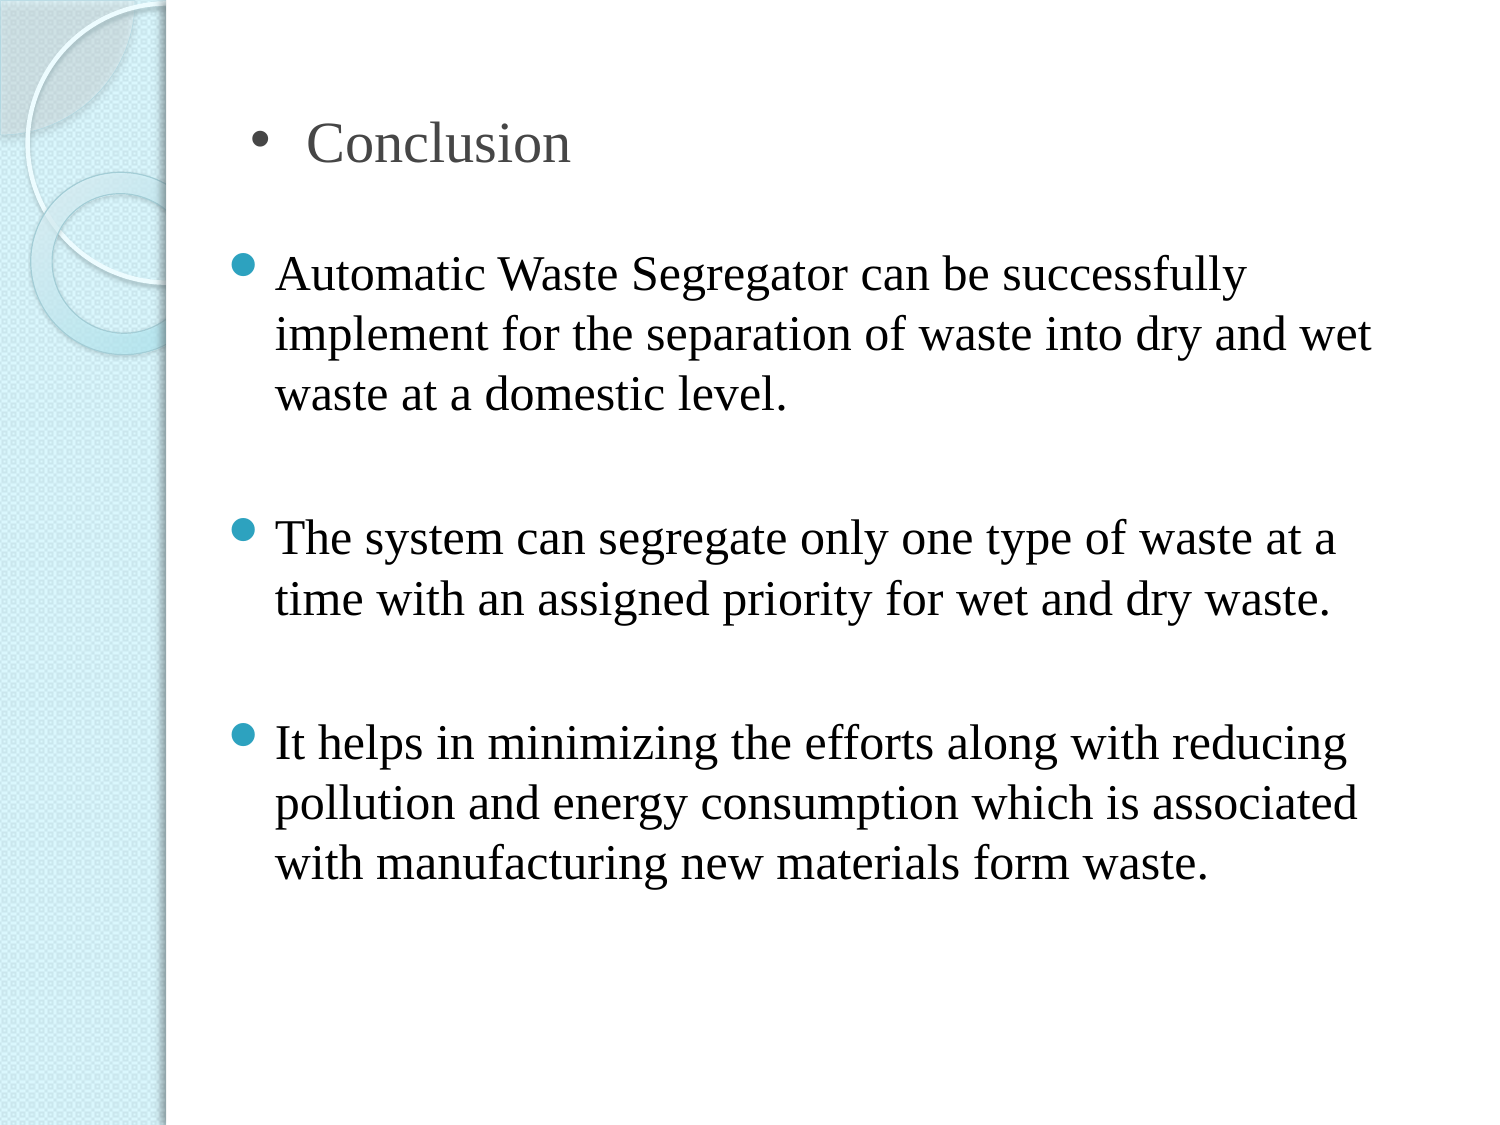

# Conclusion
Automatic Waste Segregator can be successfully implement for the separation of waste into dry and wet waste at a domestic level.

The system can segregate only one type of waste at a time with an assigned priority for wet and dry waste.

It helps in minimizing the efforts along with reducing pollution and energy consumption which is associated with manufacturing new materials form waste.